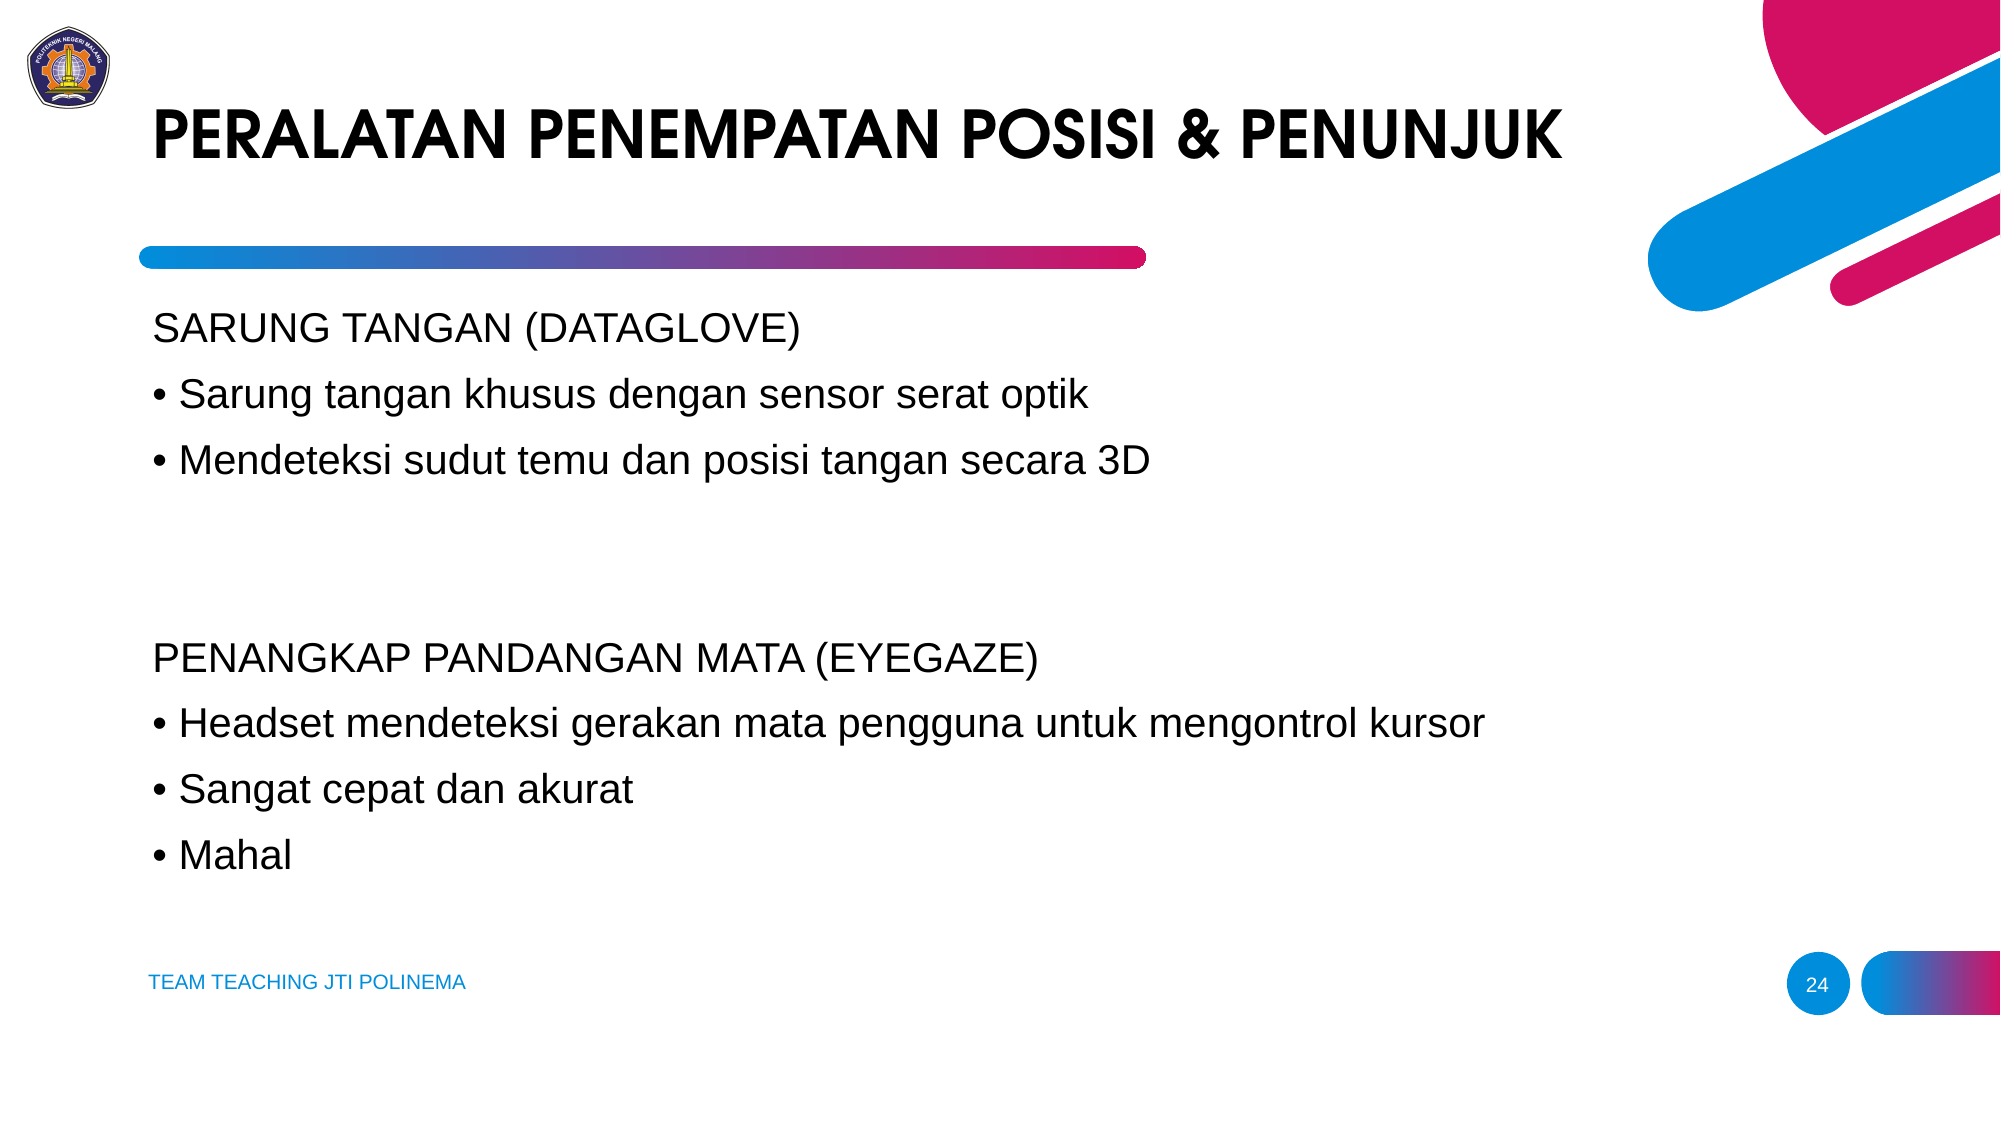

# PERALATAN PENEMPATAN POSISI & PENUNJUK
SARUNG TANGAN (DATAGLOVE)
• Sarung tangan khusus dengan sensor serat optik
• Mendeteksi sudut temu dan posisi tangan secara 3D

PENANGKAP PANDANGAN MATA (EYEGAZE)
• Headset mendeteksi gerakan mata pengguna untuk mengontrol kursor
• Sangat cepat dan akurat
• Mahal

TEAM TEACHING JTI POLINEMA
24